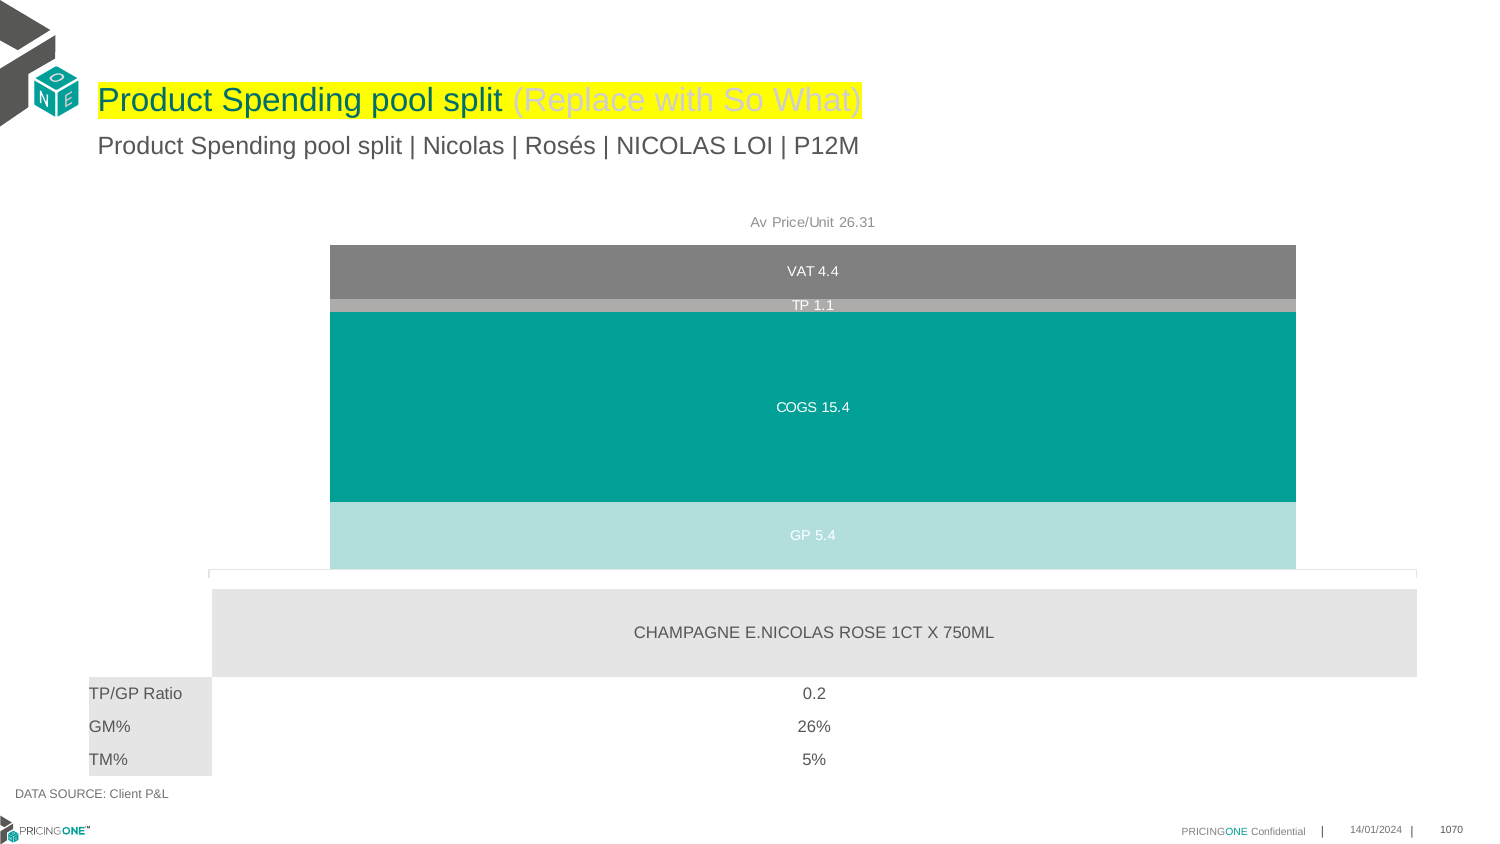

# Product Spending pool split (Replace with So What)
Product Spending pool split | Nicolas | Rosés | NICOLAS LOI | P12M

### Chart

| Category | GP | COGS | TP | VAT |
|---|---|---|---|---|
| Av Price/Unit 26.31 | 5.41719010989011 | 15.416109890109892 | 1.0897769230769185 | 4.384615384615385 |
|  | CHAMPAGNE E.NICOLAS ROSE 1CT X 750ML |
| --- | --- |
| TP/GP Ratio | 0.2 |
| GM% | 26% |
| TM% | 5% |
DATA SOURCE: Client P&L

14/01/2024
1070